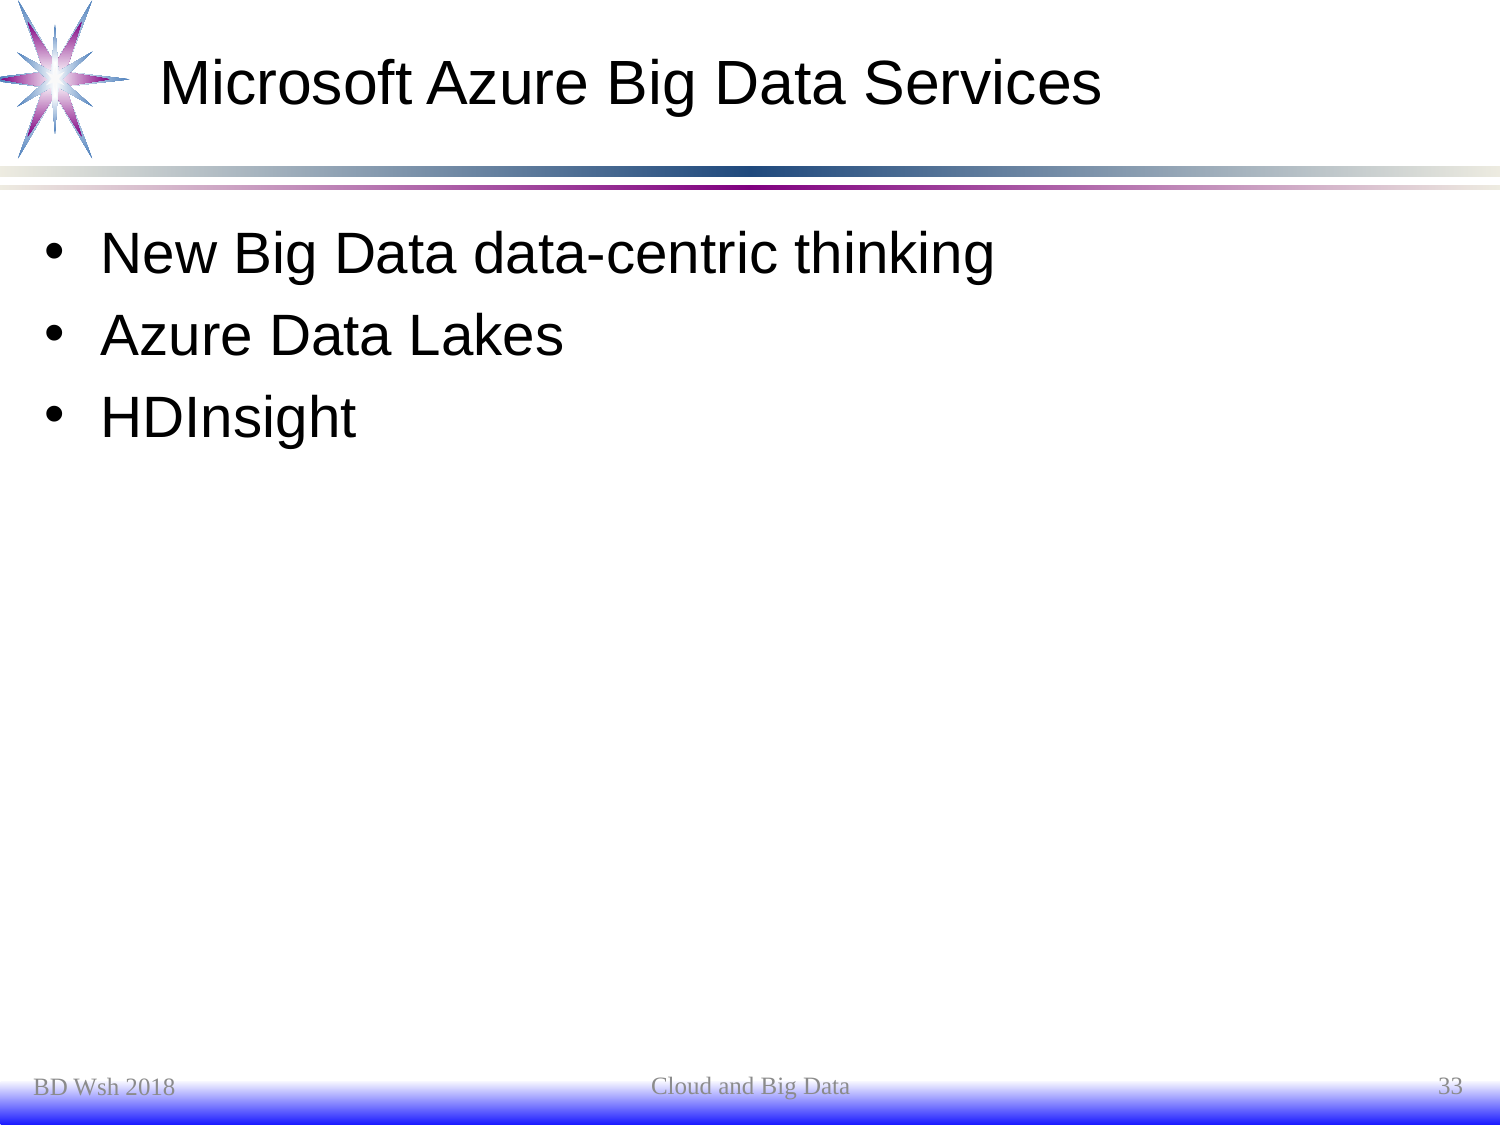

# Microsoft Azure Big Data Services
New Big Data data-centric thinking
Azure Data Lakes
HDInsight
Cloud and Big Data
33
BD Wsh 2018